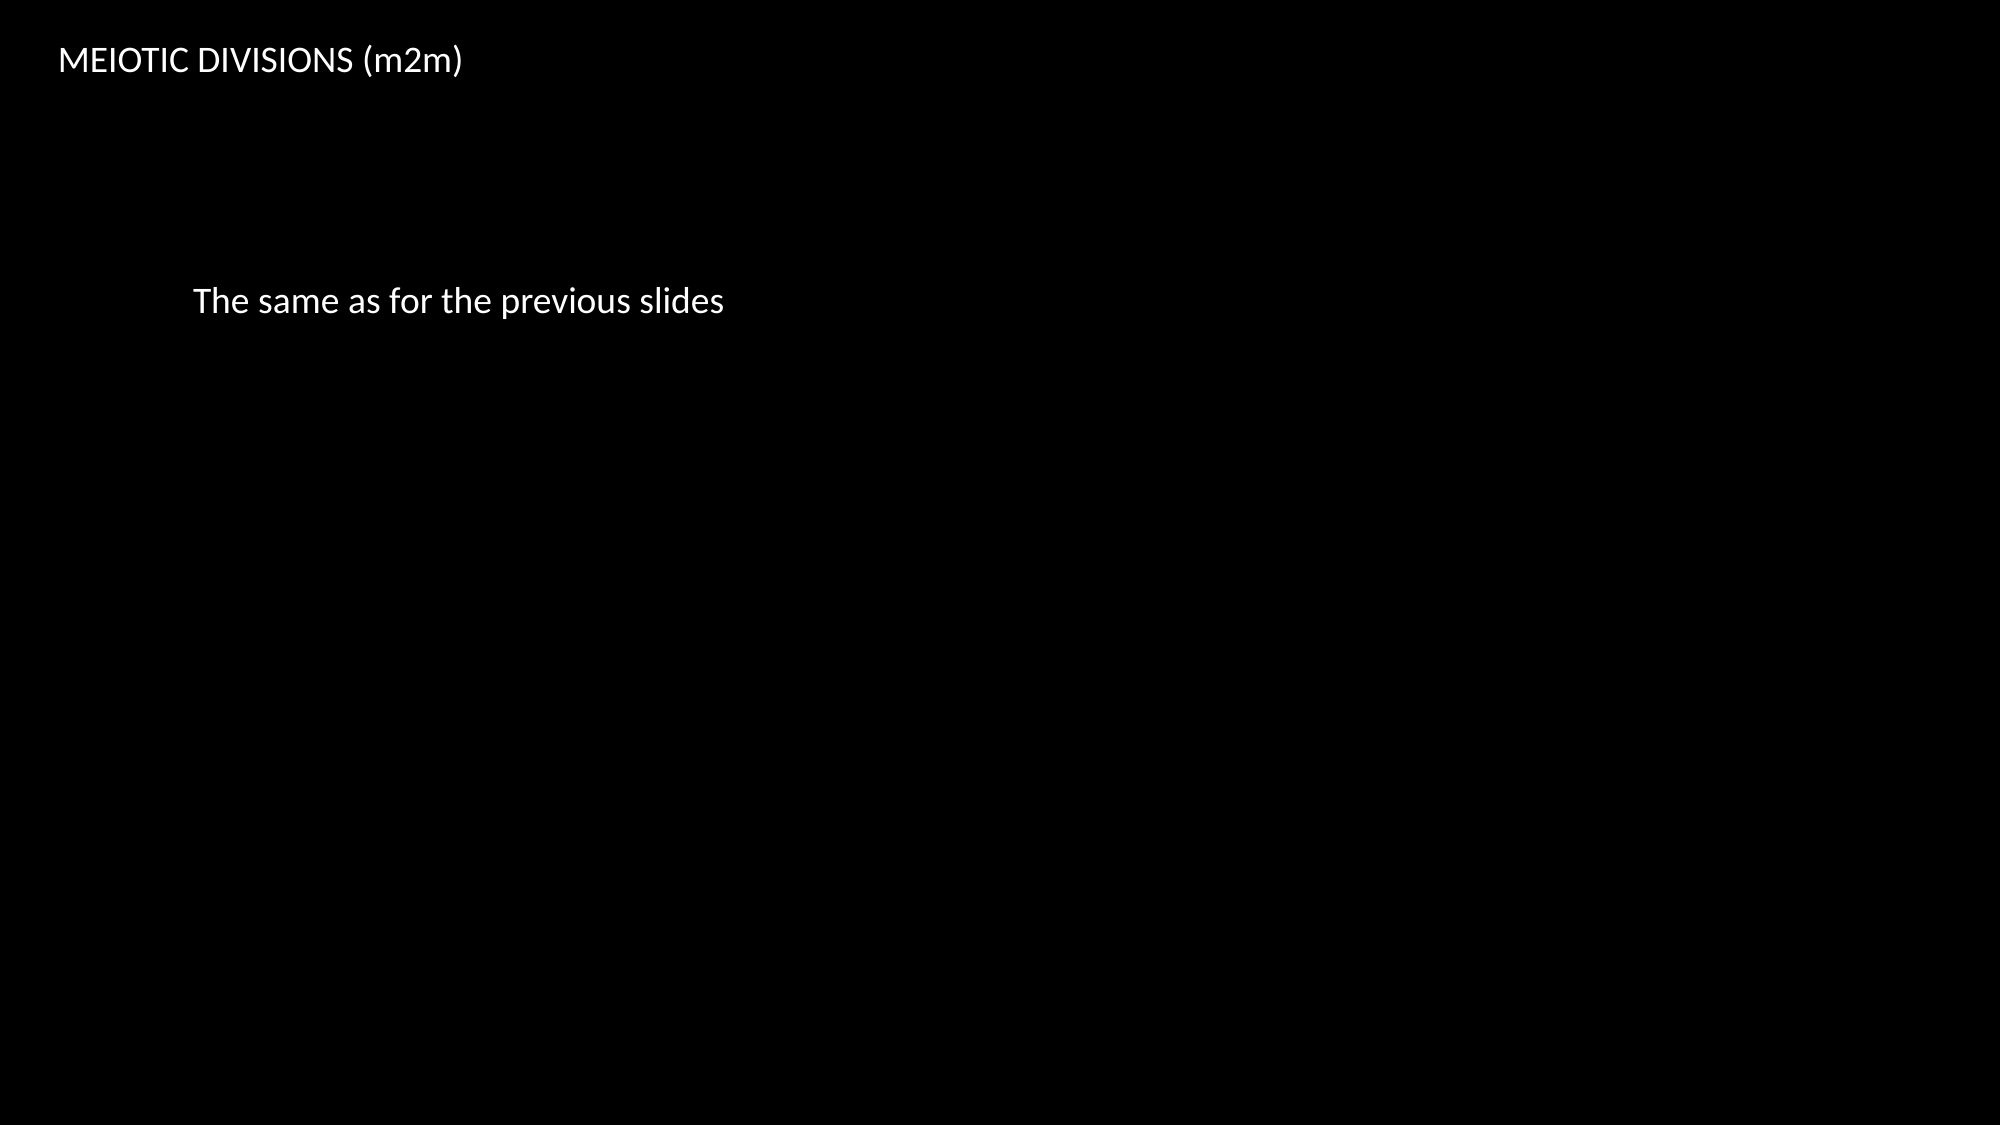

MEIOTIC DIVISIONS (m2m)
The same as for the previous slides